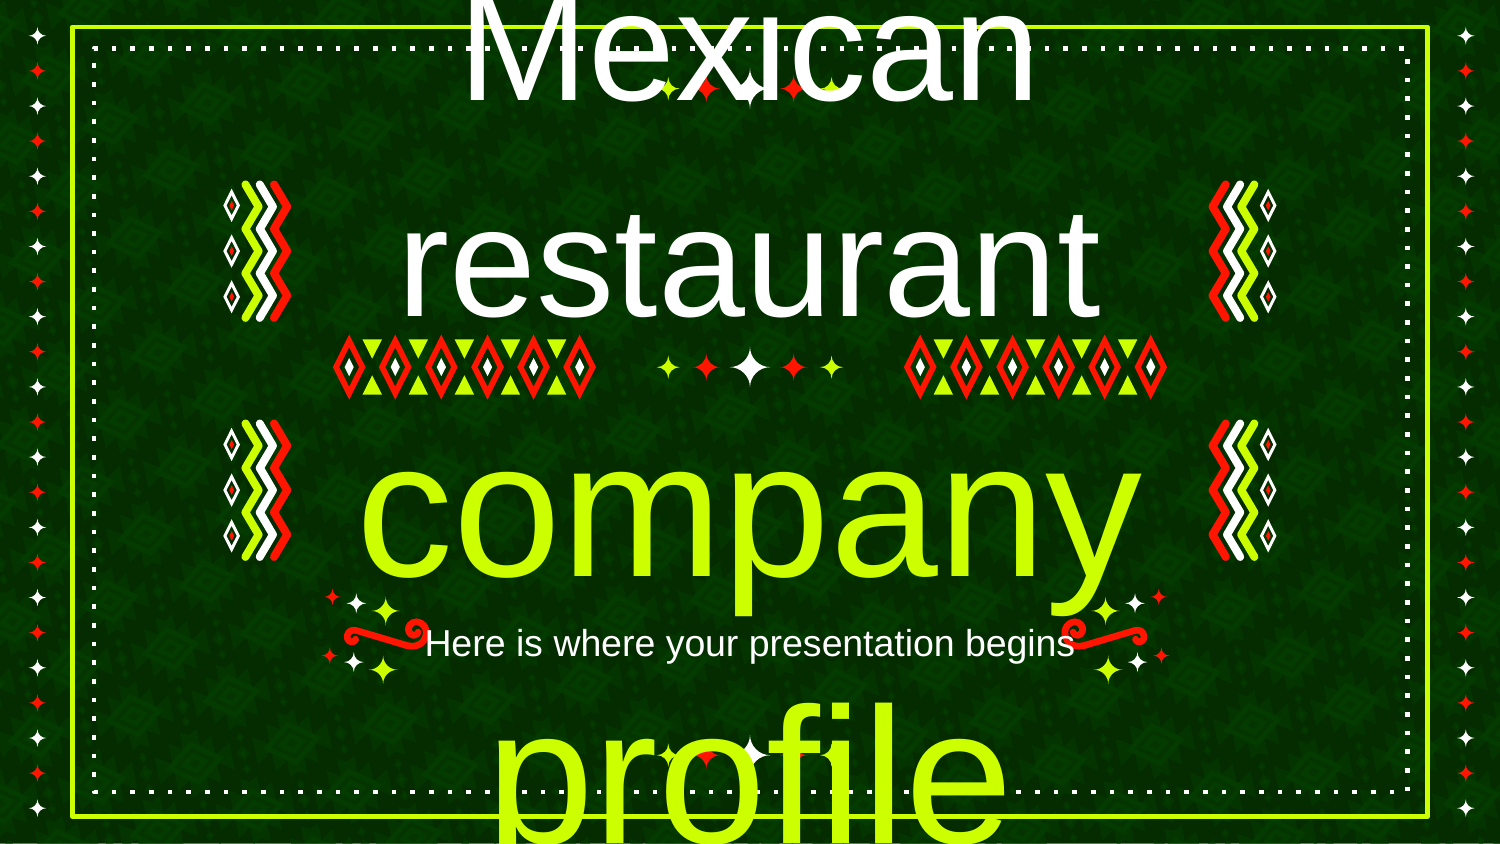

# Mexican restaurant company profile
Here is where your presentation begins